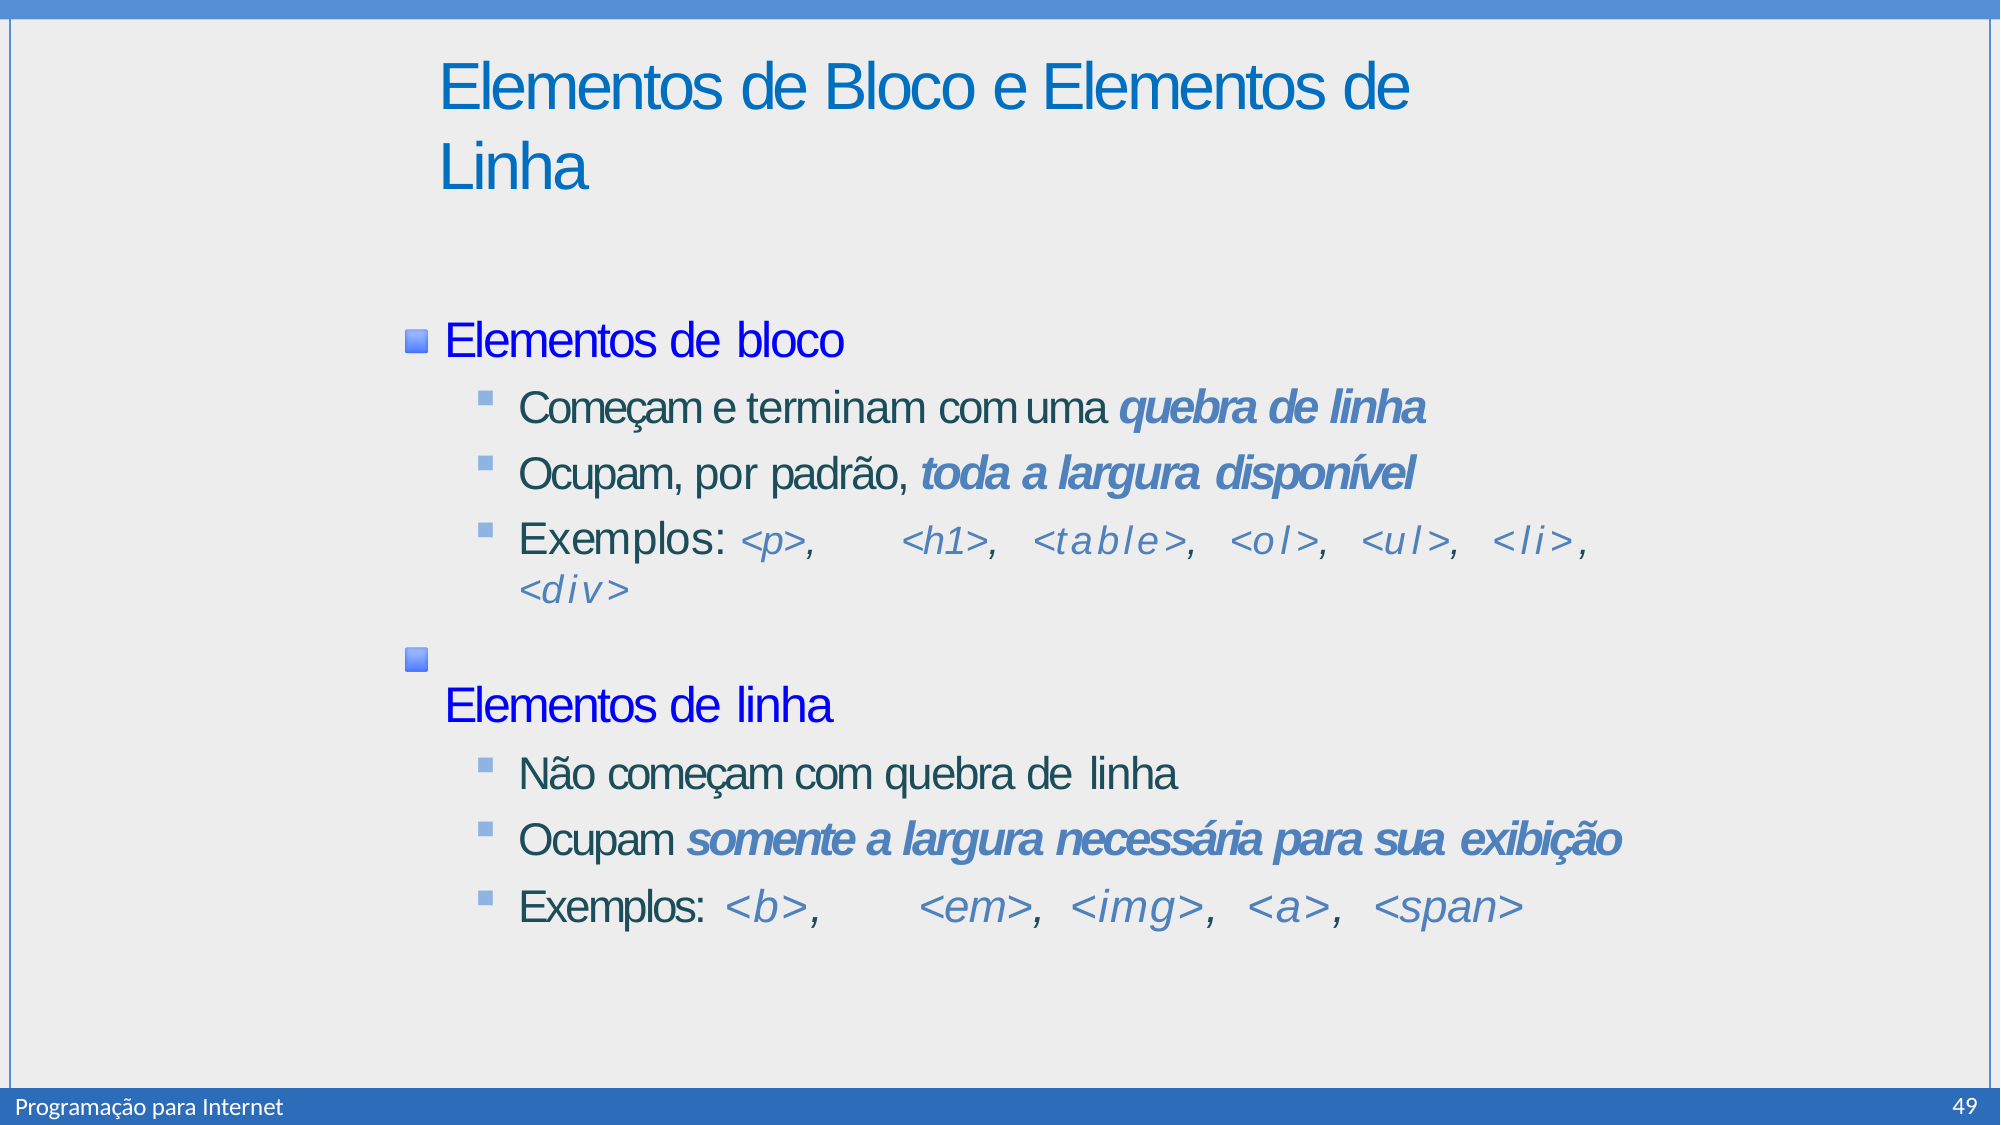

# Elementos de Bloco e Elementos de Linha
Elementos de bloco
Começam e terminam com uma quebra de linha
Ocupam, por padrão, toda a largura disponível
Exemplos: <p>,	<h1>,	<table>,	<ol>,	<ul>,	<li>,	<div>
Elementos de linha
Não começam com quebra de linha
Ocupam somente a largura necessária para sua exibição
Exemplos: <b>,	<em>,	<img>,	<a>,	<span>

49
Programação para Internet